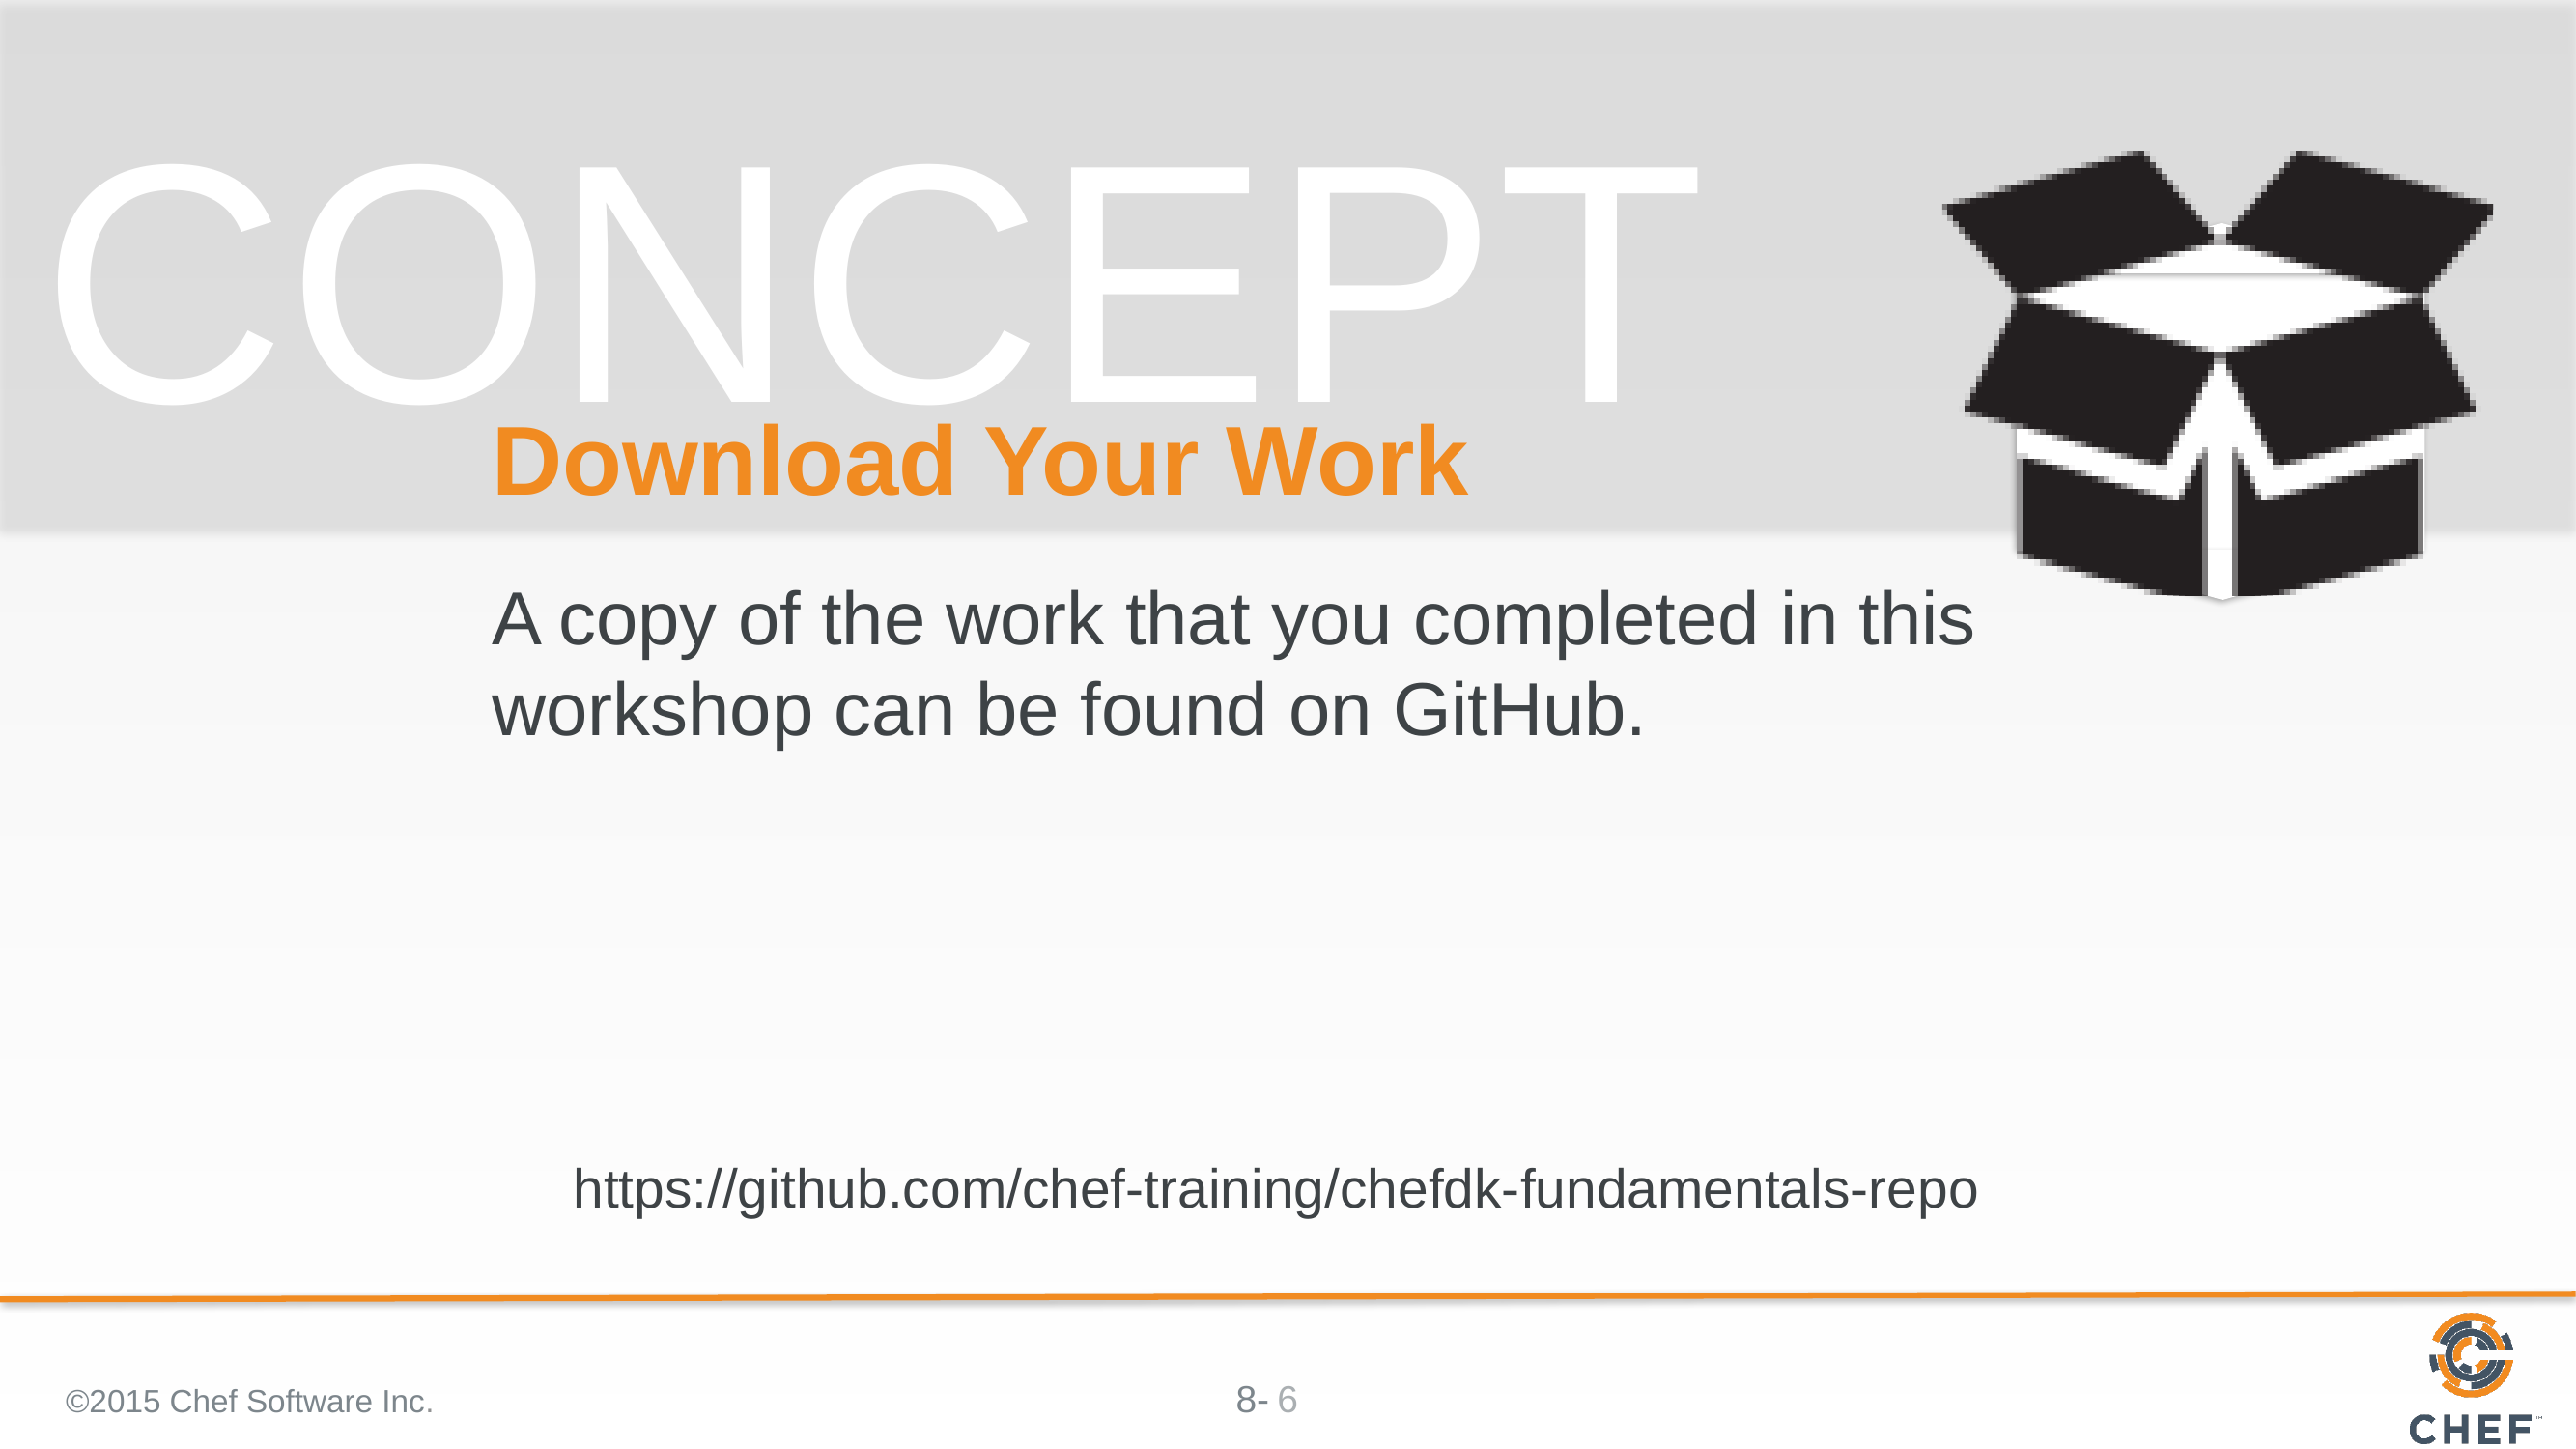

# Download Your Work
A copy of the work that you completed in this workshop can be found on GitHub.
https://github.com/chef-training/chefdk-fundamentals-repo
©2015 Chef Software Inc.
6